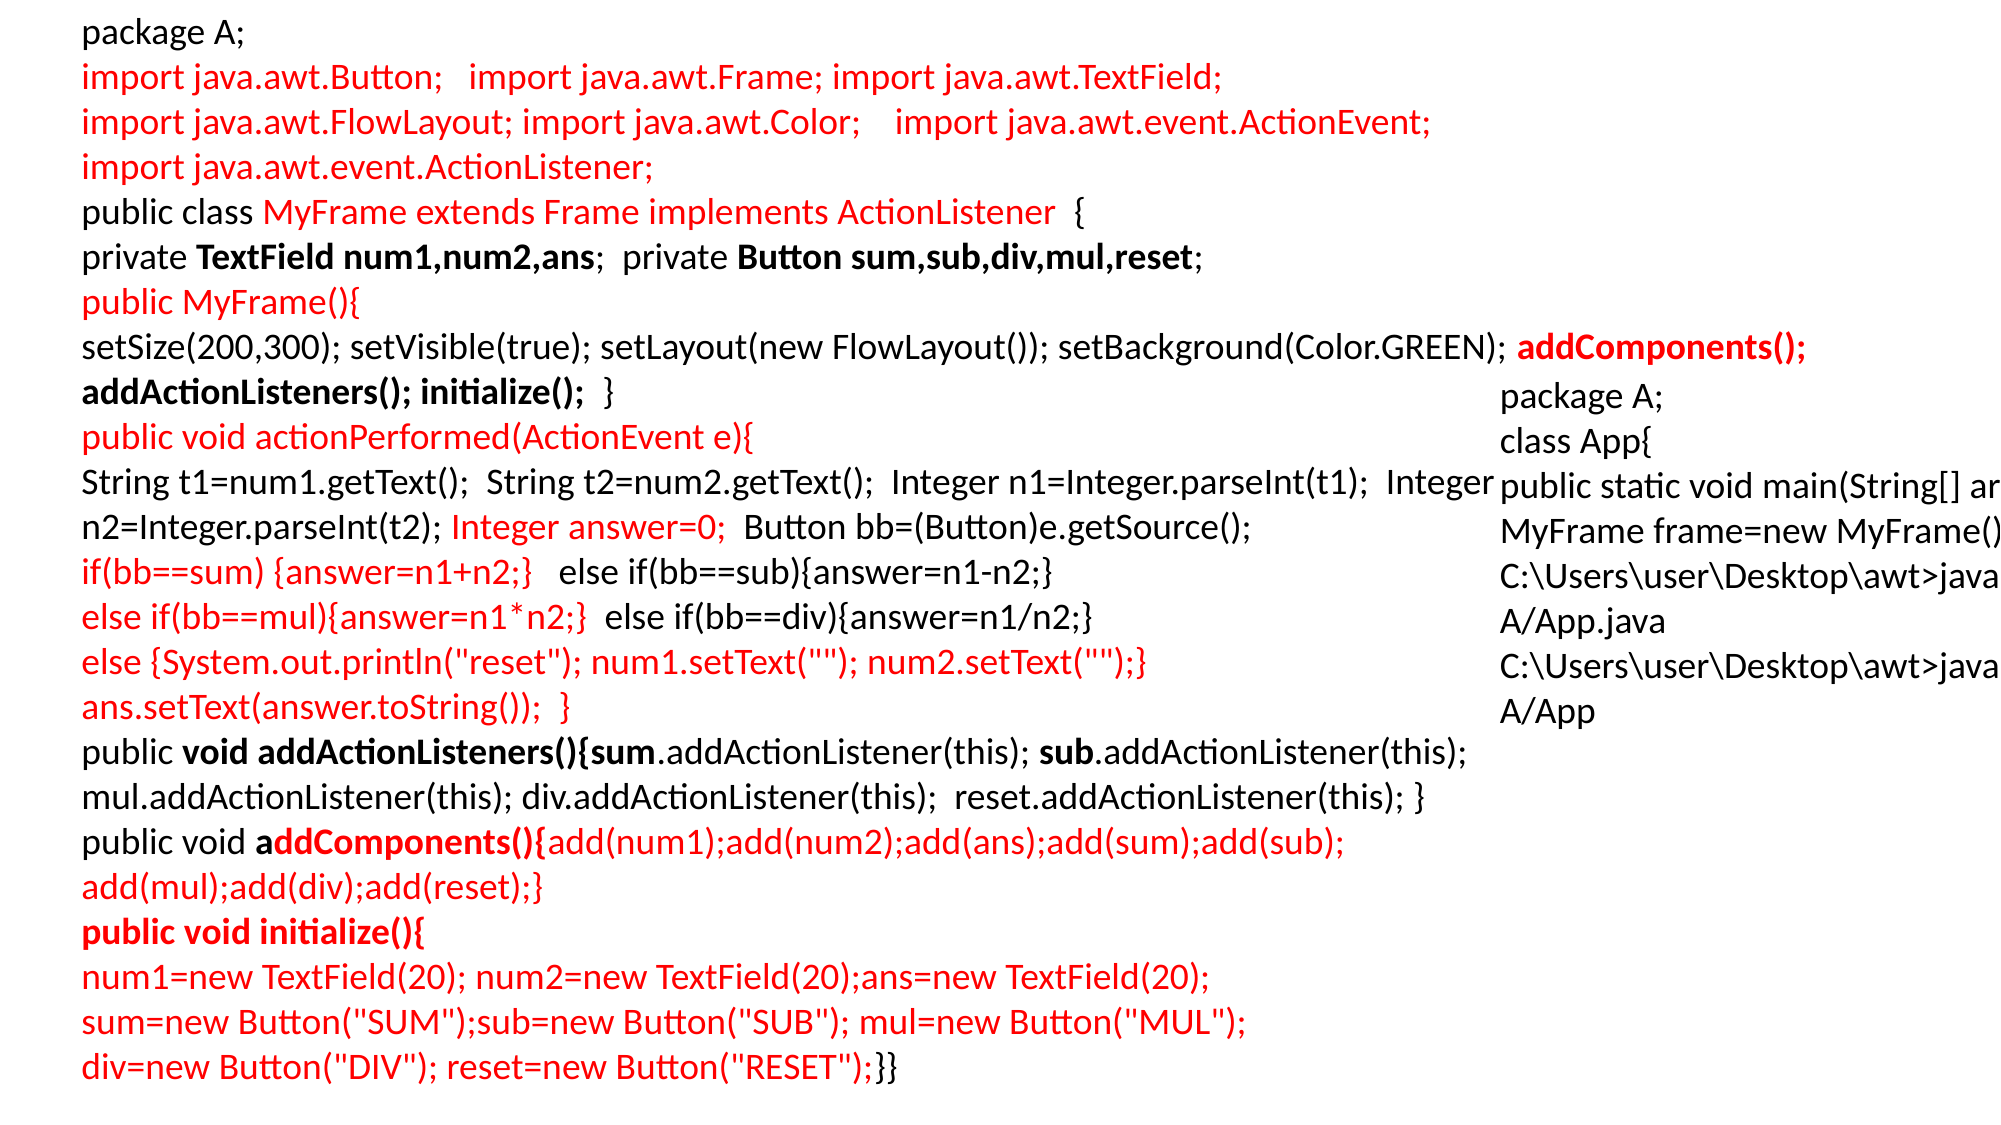

package A;
import java.awt.Button;   import java.awt.Frame; import java.awt.TextField;
import java.awt.FlowLayout; import java.awt.Color;    import java.awt.event.ActionEvent;
import java.awt.event.ActionListener;
public class MyFrame extends Frame implements ActionListener  {
private TextField num1,num2,ans;  private Button sum,sub,div,mul,reset;
public MyFrame(){
setSize(200,300); setVisible(true); setLayout(new FlowLayout()); setBackground(Color.GREEN); addComponents(); addActionListeners(); initialize();  }
public void actionPerformed(ActionEvent e){
String t1=num1.getText();  String t2=num2.getText();  Integer n1=Integer.parseInt(t1);  Integer n2=Integer.parseInt(t2); Integer answer=0;  Button bb=(Button)e.getSource();
if(bb==sum) {answer=n1+n2;}   else if(bb==sub){answer=n1-n2;}
else if(bb==mul){answer=n1*n2;}  else if(bb==div){answer=n1/n2;}
else {System.out.println("reset"); num1.setText(""); num2.setText("");}
ans.setText(answer.toString());  }
public void addActionListeners(){sum.addActionListener(this); sub.addActionListener(this);
mul.addActionListener(this); div.addActionListener(this);  reset.addActionListener(this); }
public void addComponents(){add(num1);add(num2);add(ans);add(sum);add(sub);
add(mul);add(div);add(reset);}
public void initialize(){
num1=new TextField(20); num2=new TextField(20);ans=new TextField(20);
sum=new Button("SUM");sub=new Button("SUB"); mul=new Button("MUL");
div=new Button("DIV"); reset=new Button("RESET");}}
package A;
class App{
public static void main(String[] args){
MyFrame frame=new MyFrame();  }  }
C:\Users\user\Desktop\awt>javac A/App.java
C:\Users\user\Desktop\awt>java A/App